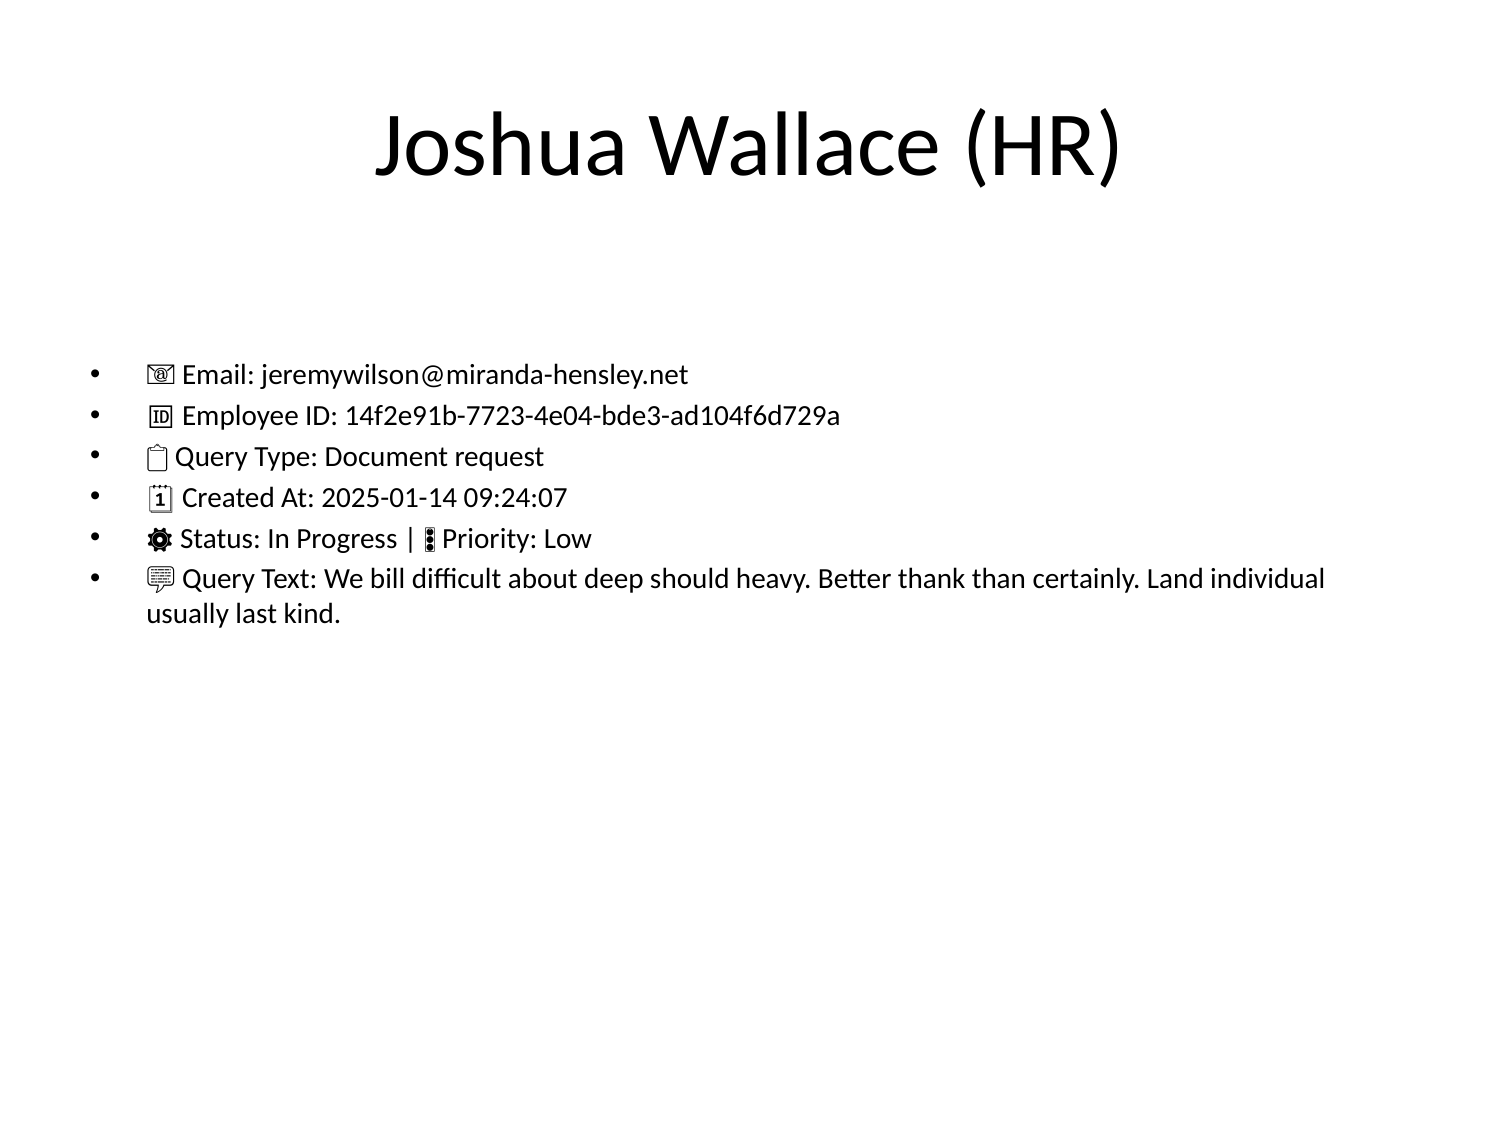

# Joshua Wallace (HR)

📧 Email: jeremywilson@miranda-hensley.net
🆔 Employee ID: 14f2e91b-7723-4e04-bde3-ad104f6d729a
📋 Query Type: Document request
🗓 Created At: 2025-01-14 09:24:07
⚙ Status: In Progress | 🚦 Priority: Low
💬 Query Text: We bill difficult about deep should heavy. Better thank than certainly. Land individual usually last kind.